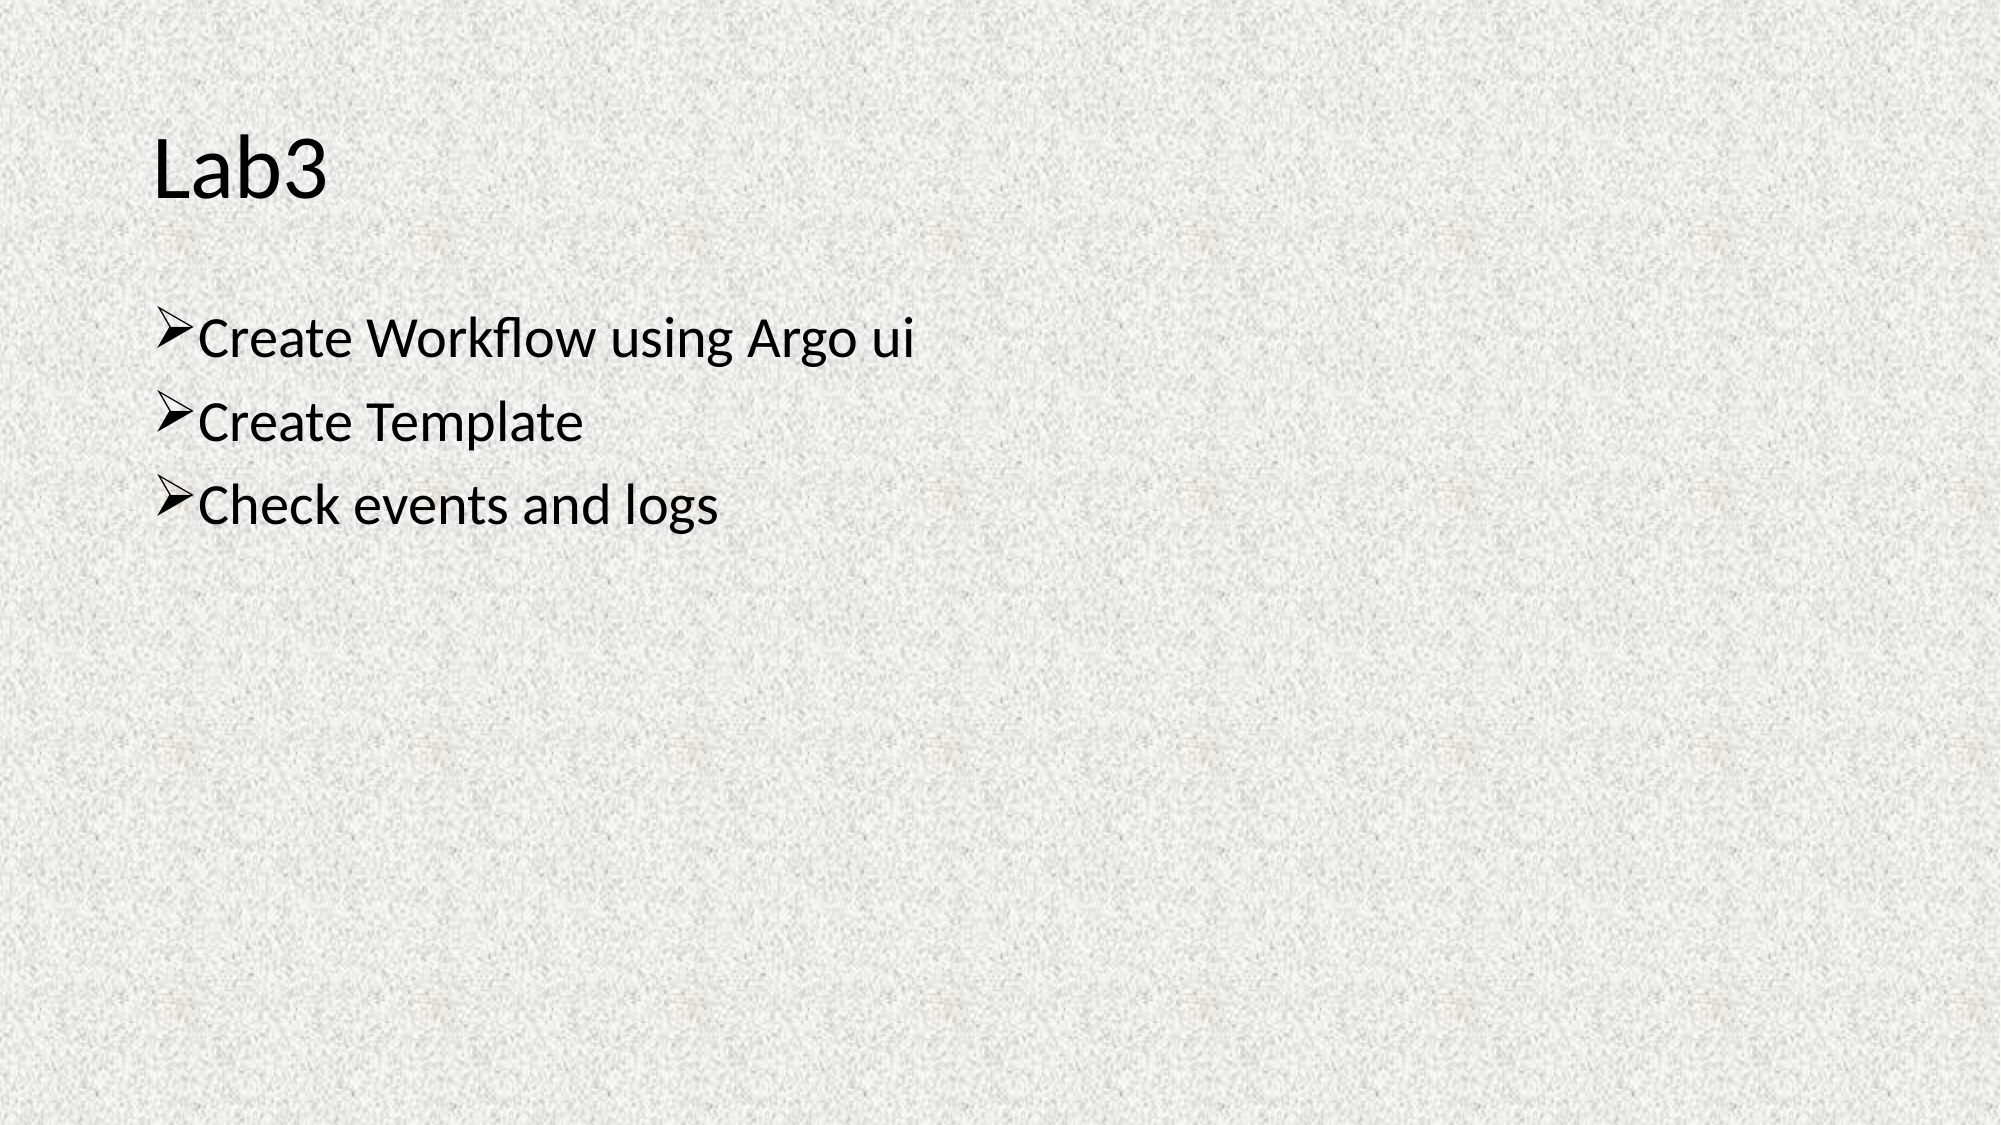

# Lab3
Create Workflow using Argo ui
Create Template
Check events and logs